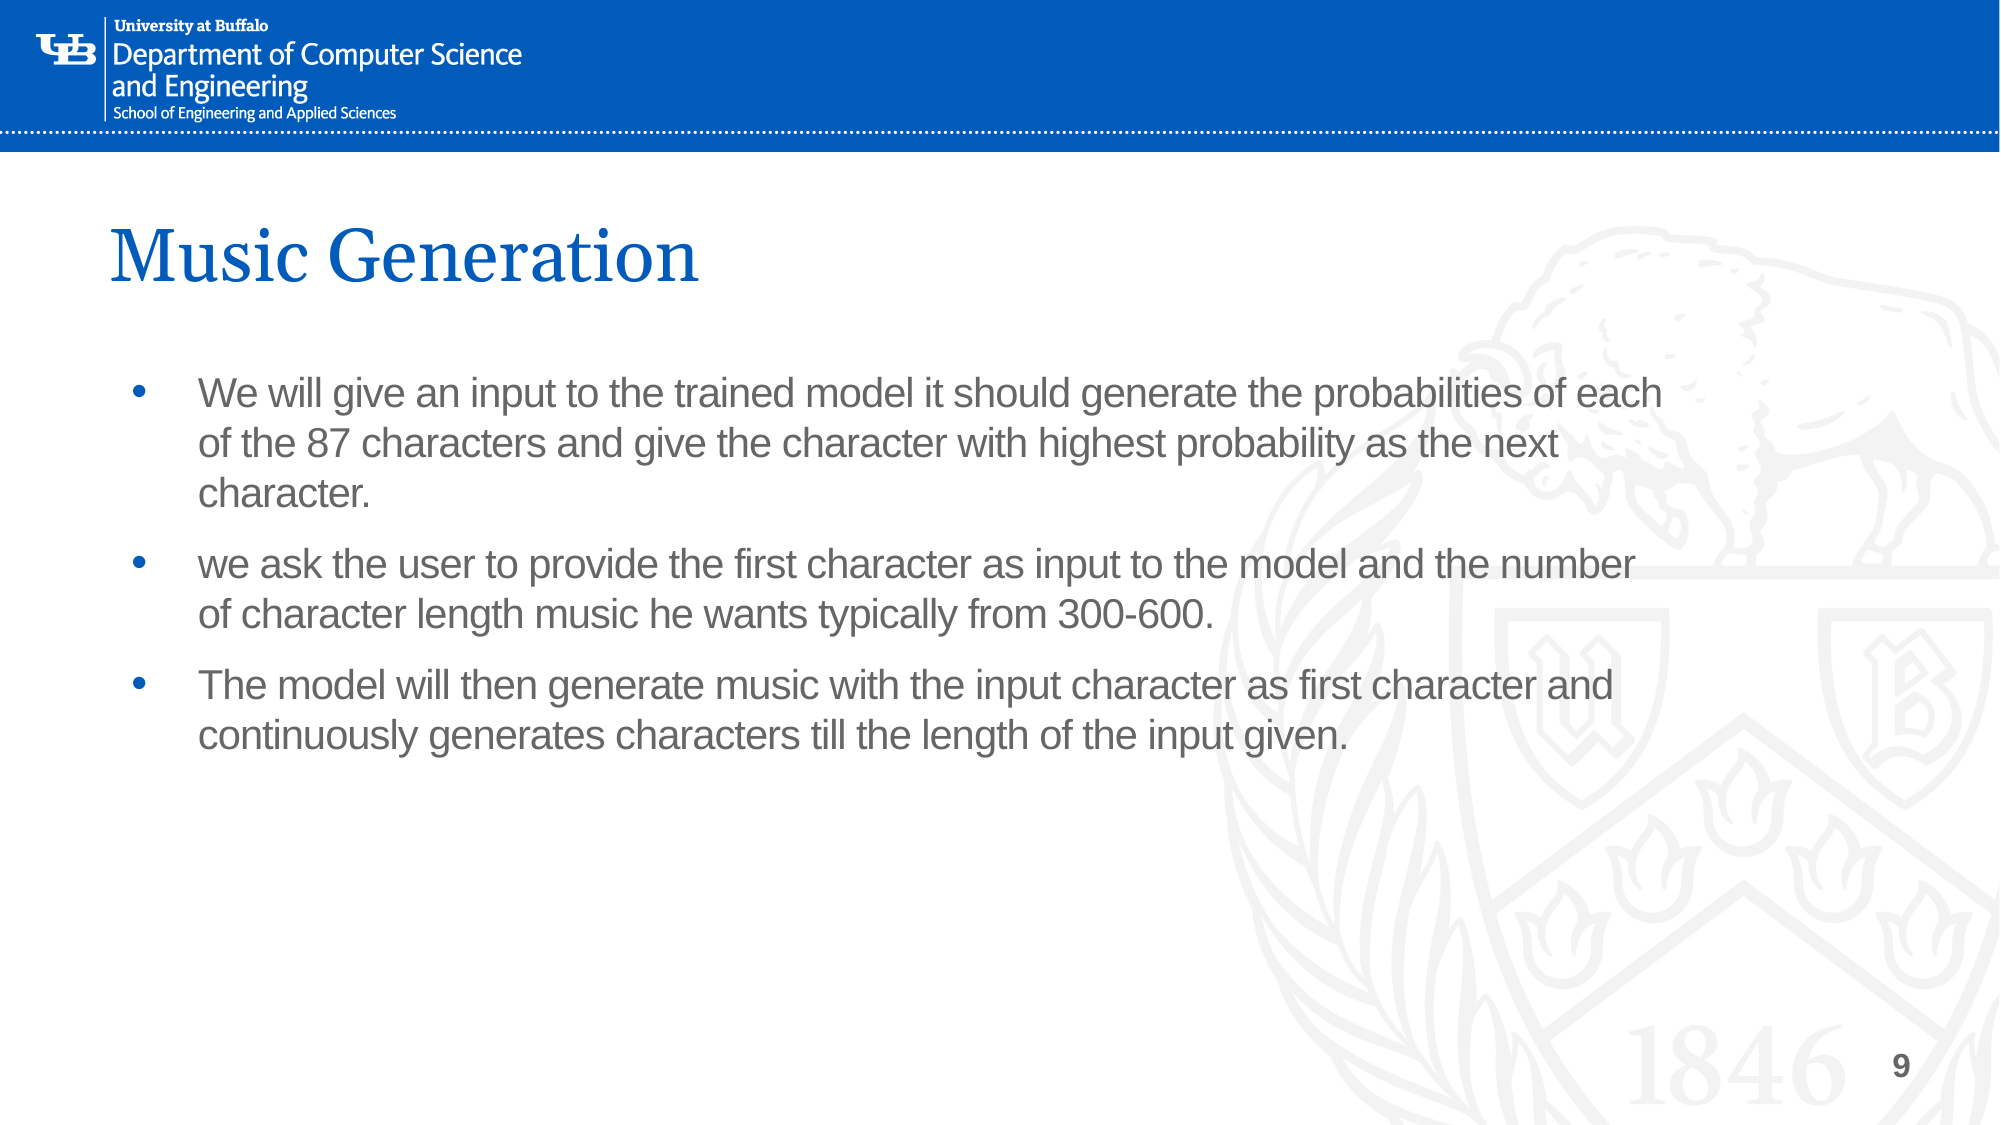

# Music Generation
We will give an input to the trained model it should generate the probabilities of each of the 87 characters and give the character with highest probability as the next character.
we ask the user to provide the first character as input to the model and the number of character length music he wants typically from 300-600.
The model will then generate music with the input character as first character and continuously generates characters till the length of the input given.